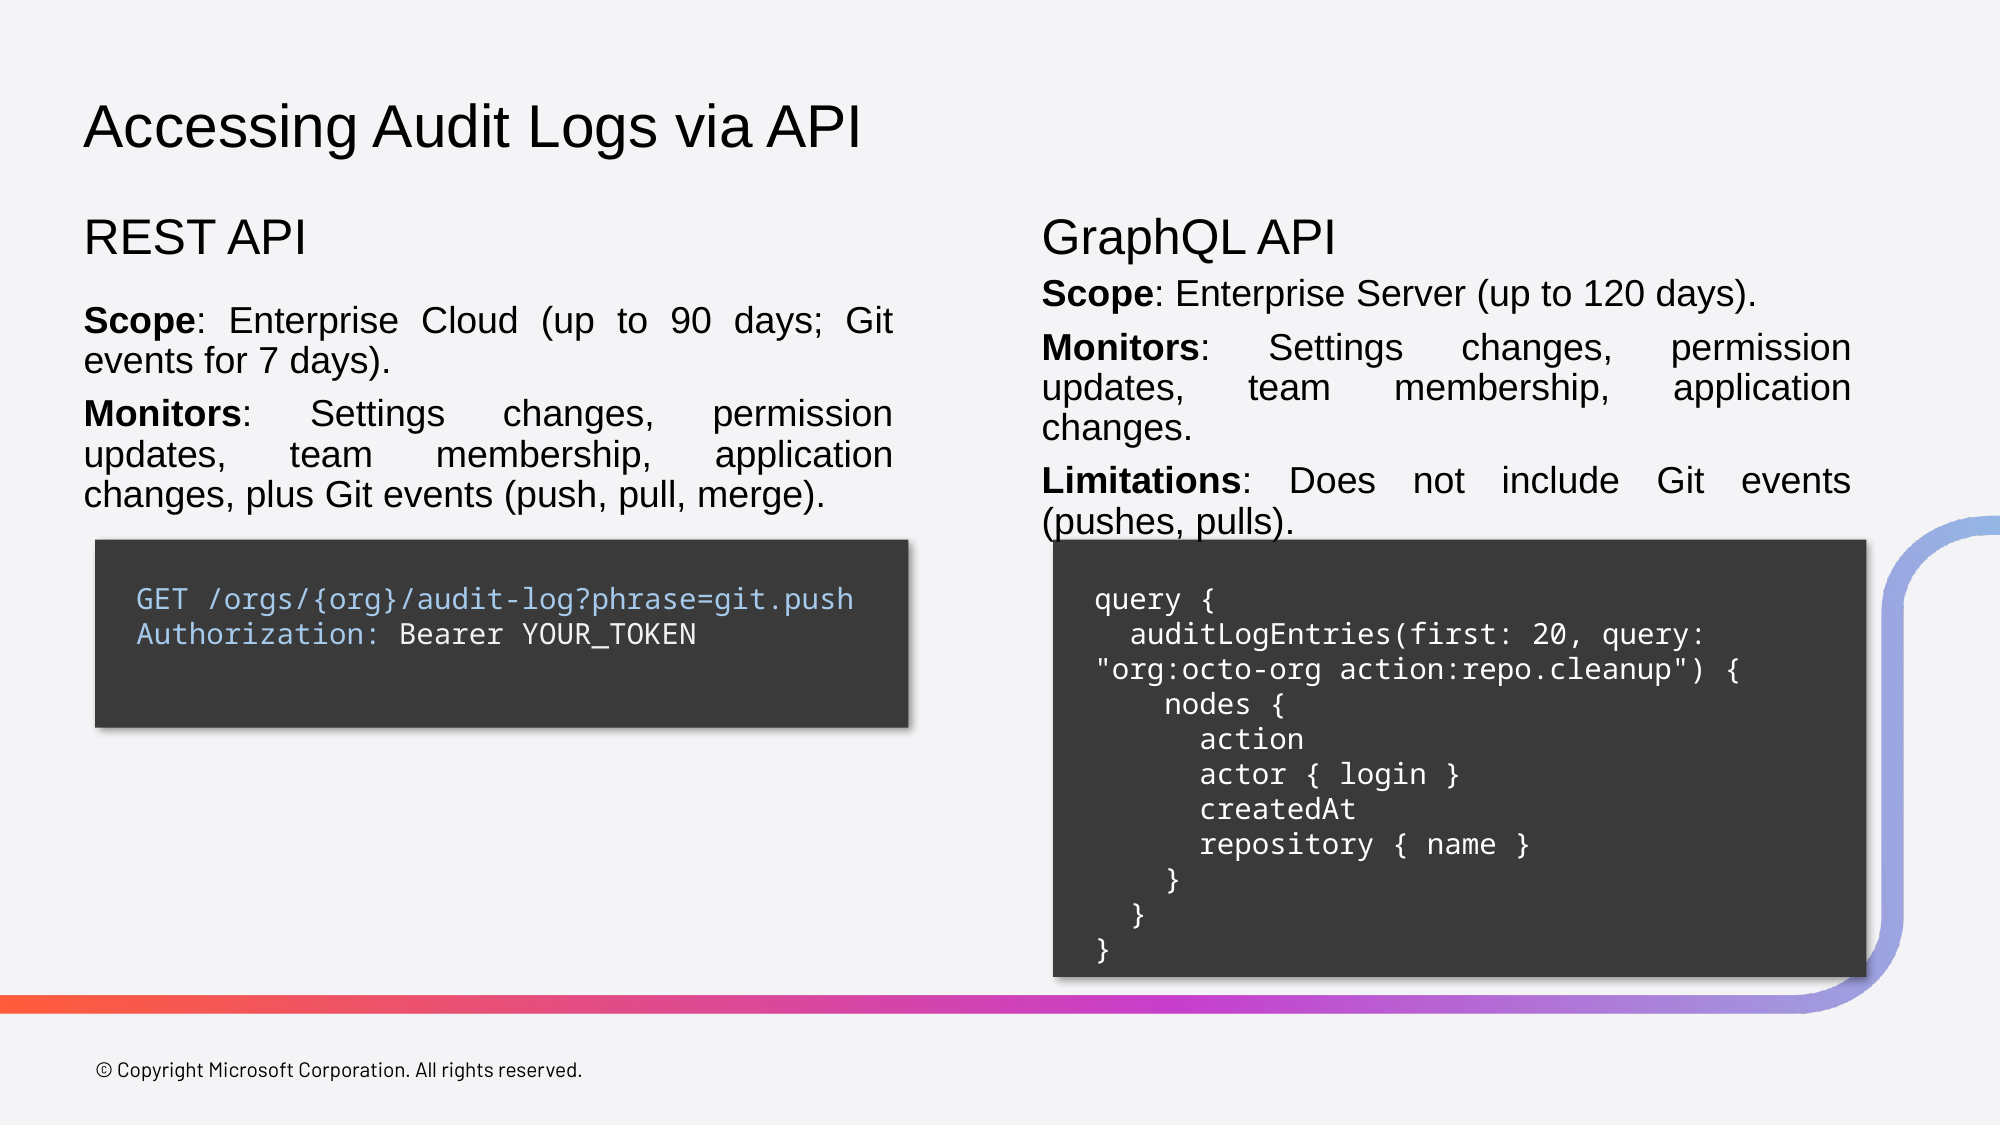

# Accessing Audit Logs via API
REST API
GraphQL API
Scope: Enterprise Cloud (up to 90 days; Git events for 7 days).
Monitors: Settings changes, permission updates, team membership, application changes, plus Git events (push, pull, merge).
Scope: Enterprise Server (up to 120 days).
Monitors: Settings changes, permission updates, team membership, application changes.
Limitations: Does not include Git events (pushes, pulls).

GET /orgs/{org}/audit-log?phrase=git.push
Authorization: Bearer YOUR_TOKEN
query {
  auditLogEntries(first: 20, query: "org:octo-org action:repo.cleanup") {
    nodes {
      action
      actor { login }
      createdAt
      repository { name }
    }
  }
}
© Copyright Microsoft Corporation. All rights reserved.